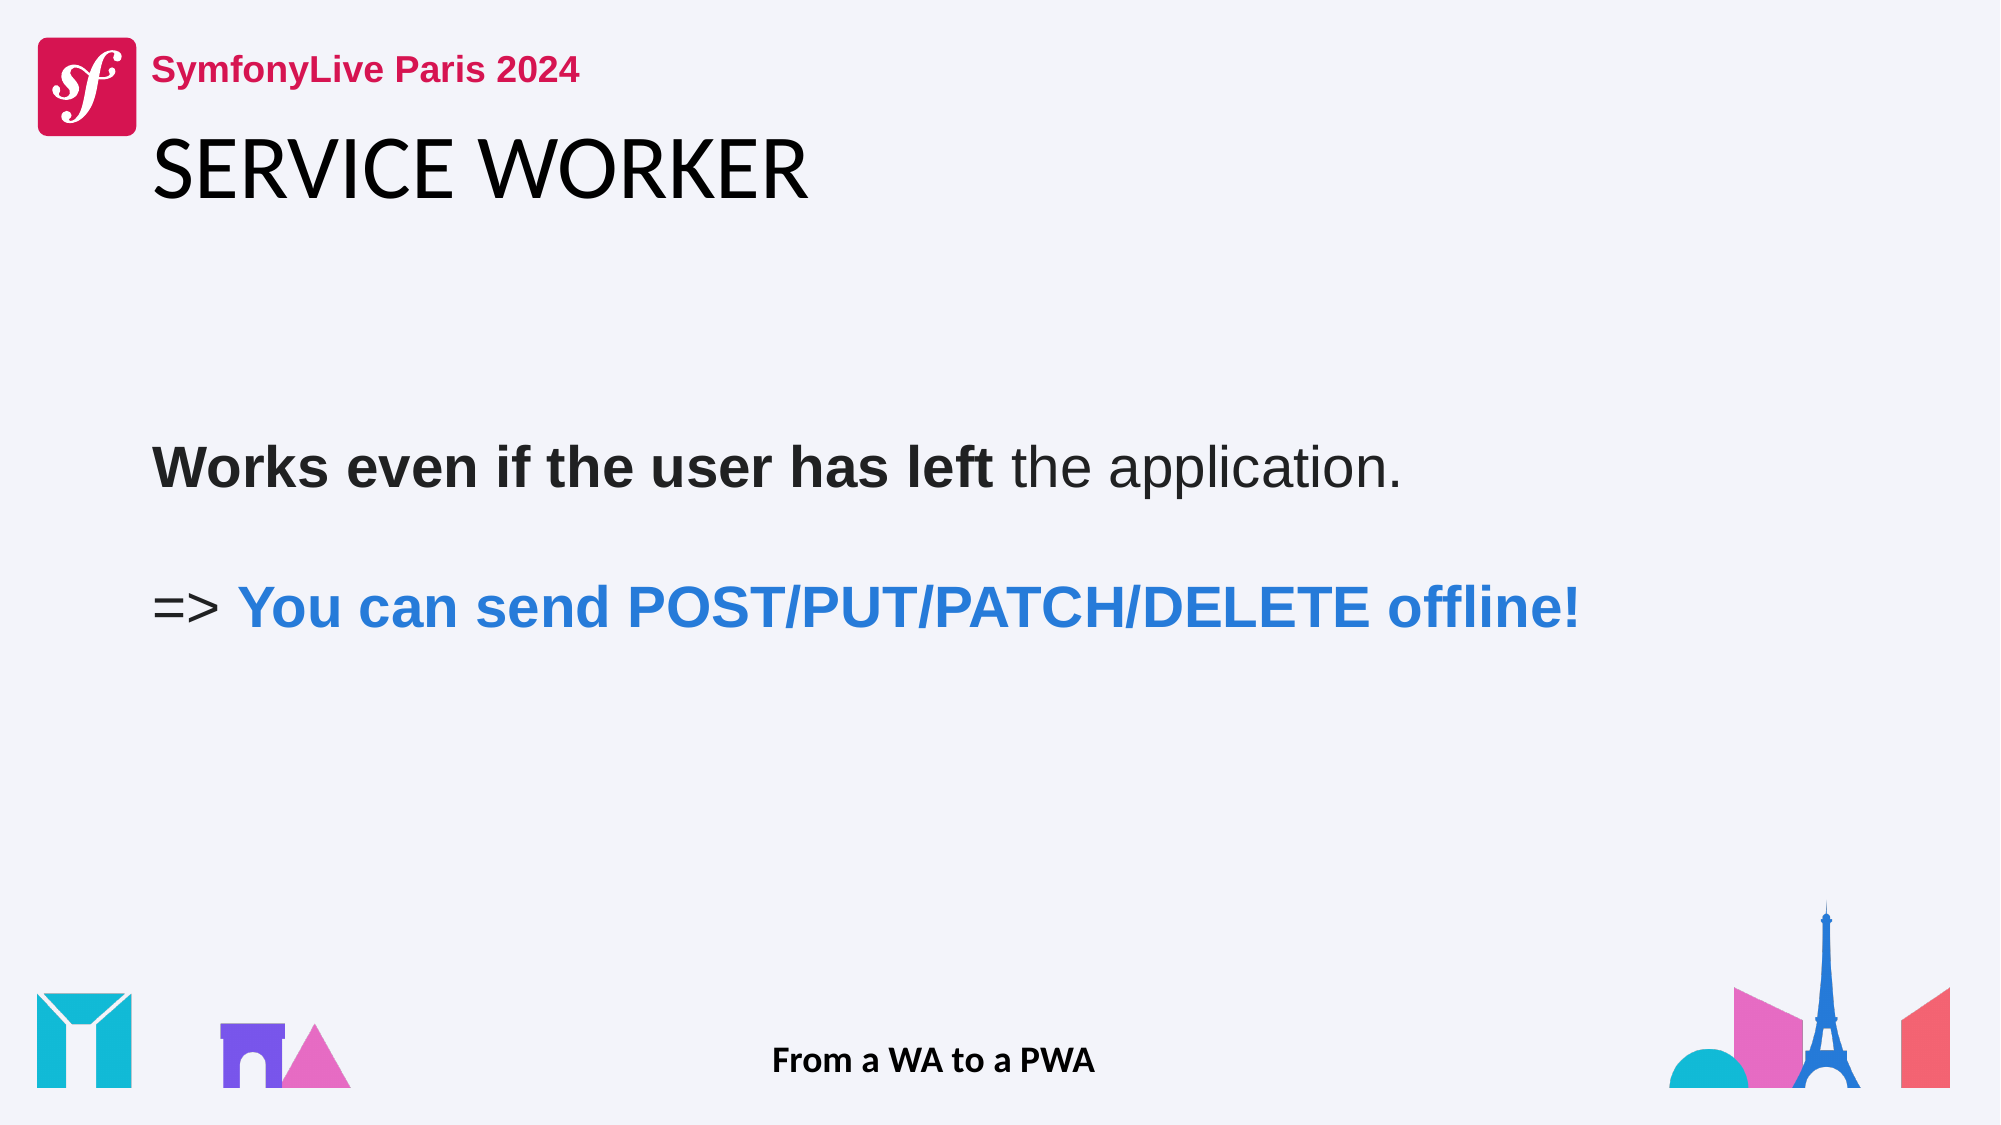

# SERVICE WORKER

Works even if the user has left the application.

=> You can send POST/PUT/PATCH/DELETE offline!